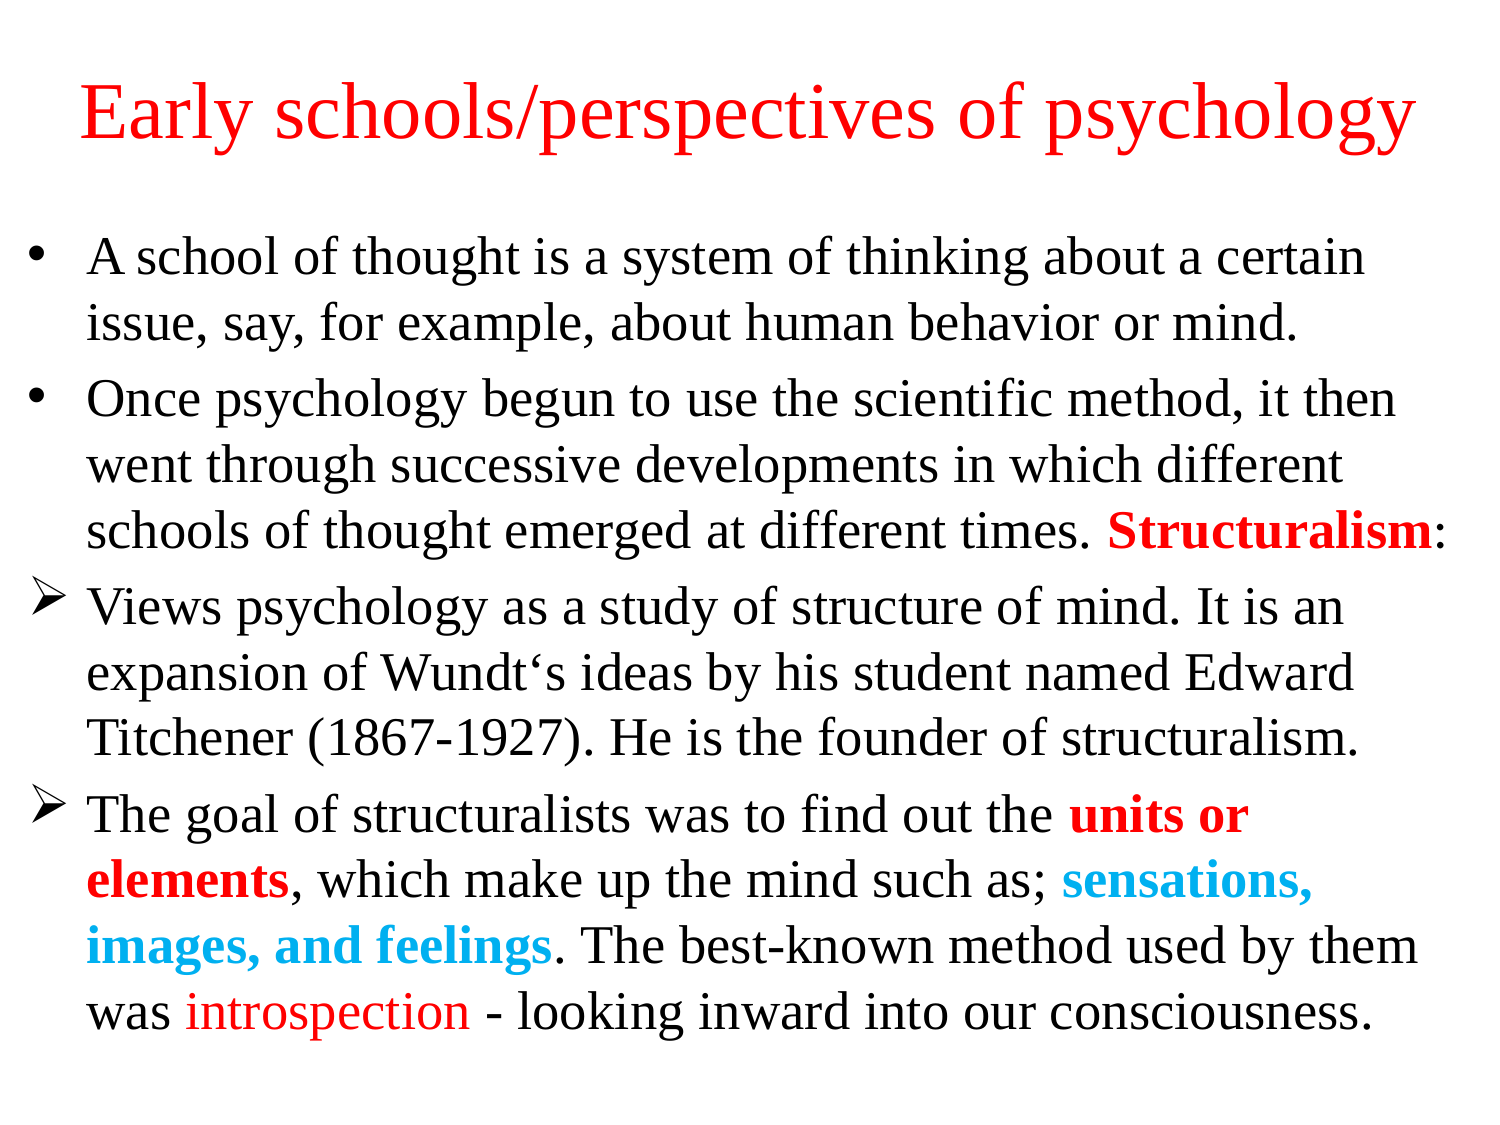

# Early schools/perspectives of psychology
A school of thought is a system of thinking about a certain issue, say, for example, about human behavior or mind.
Once psychology begun to use the scientific method, it then went through successive developments in which different schools of thought emerged at different times. Structuralism:
Views psychology as a study of structure of mind. It is an expansion of Wundt‘s ideas by his student named Edward Titchener (1867-1927). He is the founder of structuralism.
The goal of structuralists was to find out the units or elements, which make up the mind such as; sensations, images, and feelings. The best-known method used by them was introspection - looking inward into our consciousness.